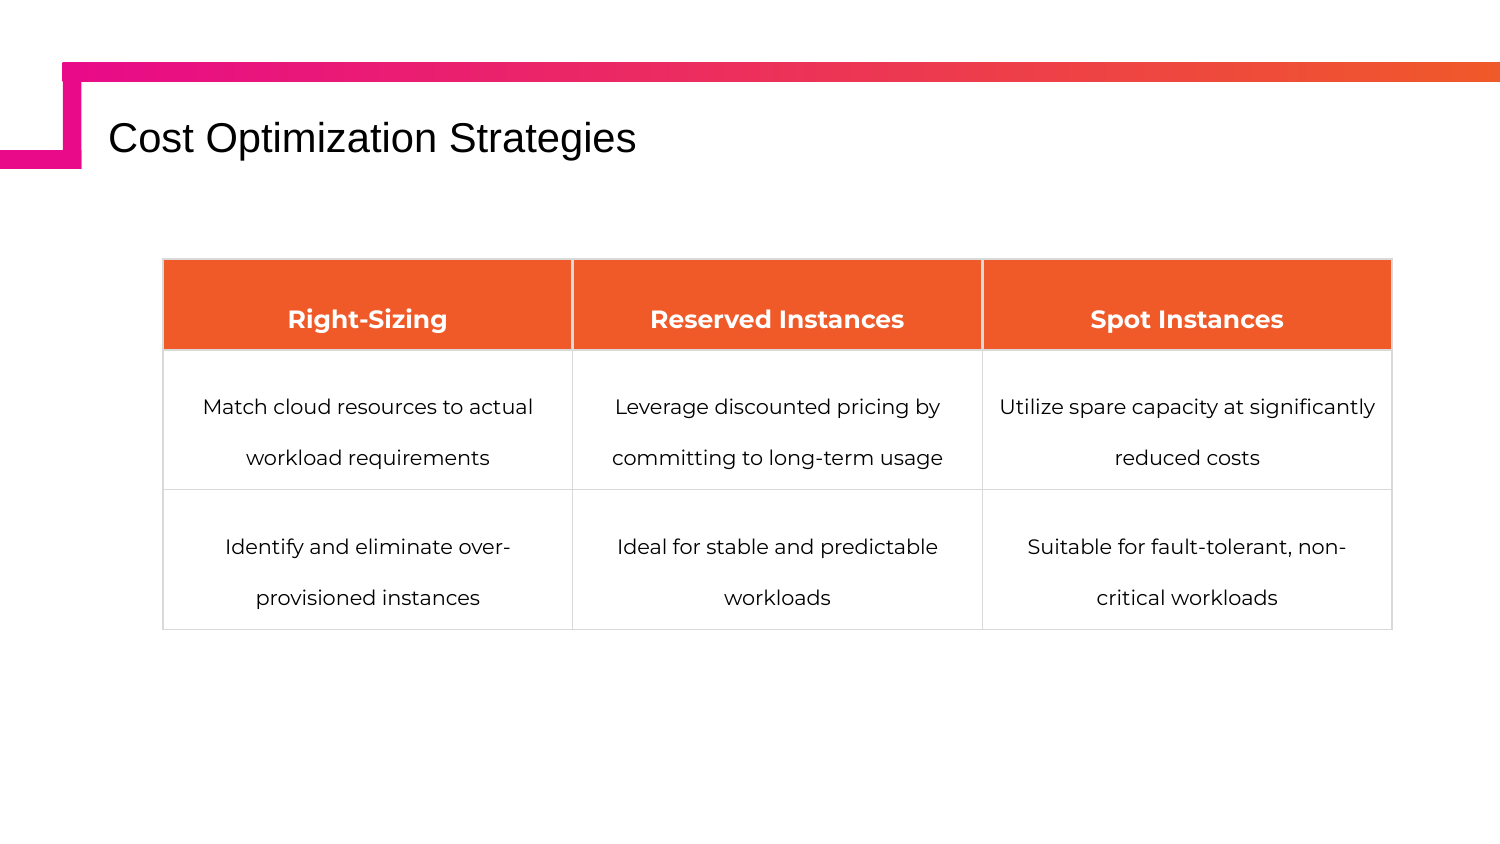

# Cost Optimization Strategies
| Right-Sizing | Reserved Instances | Spot Instances |
| --- | --- | --- |
| Match cloud resources to actual workload requirements | Leverage discounted pricing by committing to long-term usage | Utilize spare capacity at significantly reduced costs |
| Identify and eliminate over-provisioned instances | Ideal for stable and predictable workloads | Suitable for fault-tolerant, non-critical workloads |